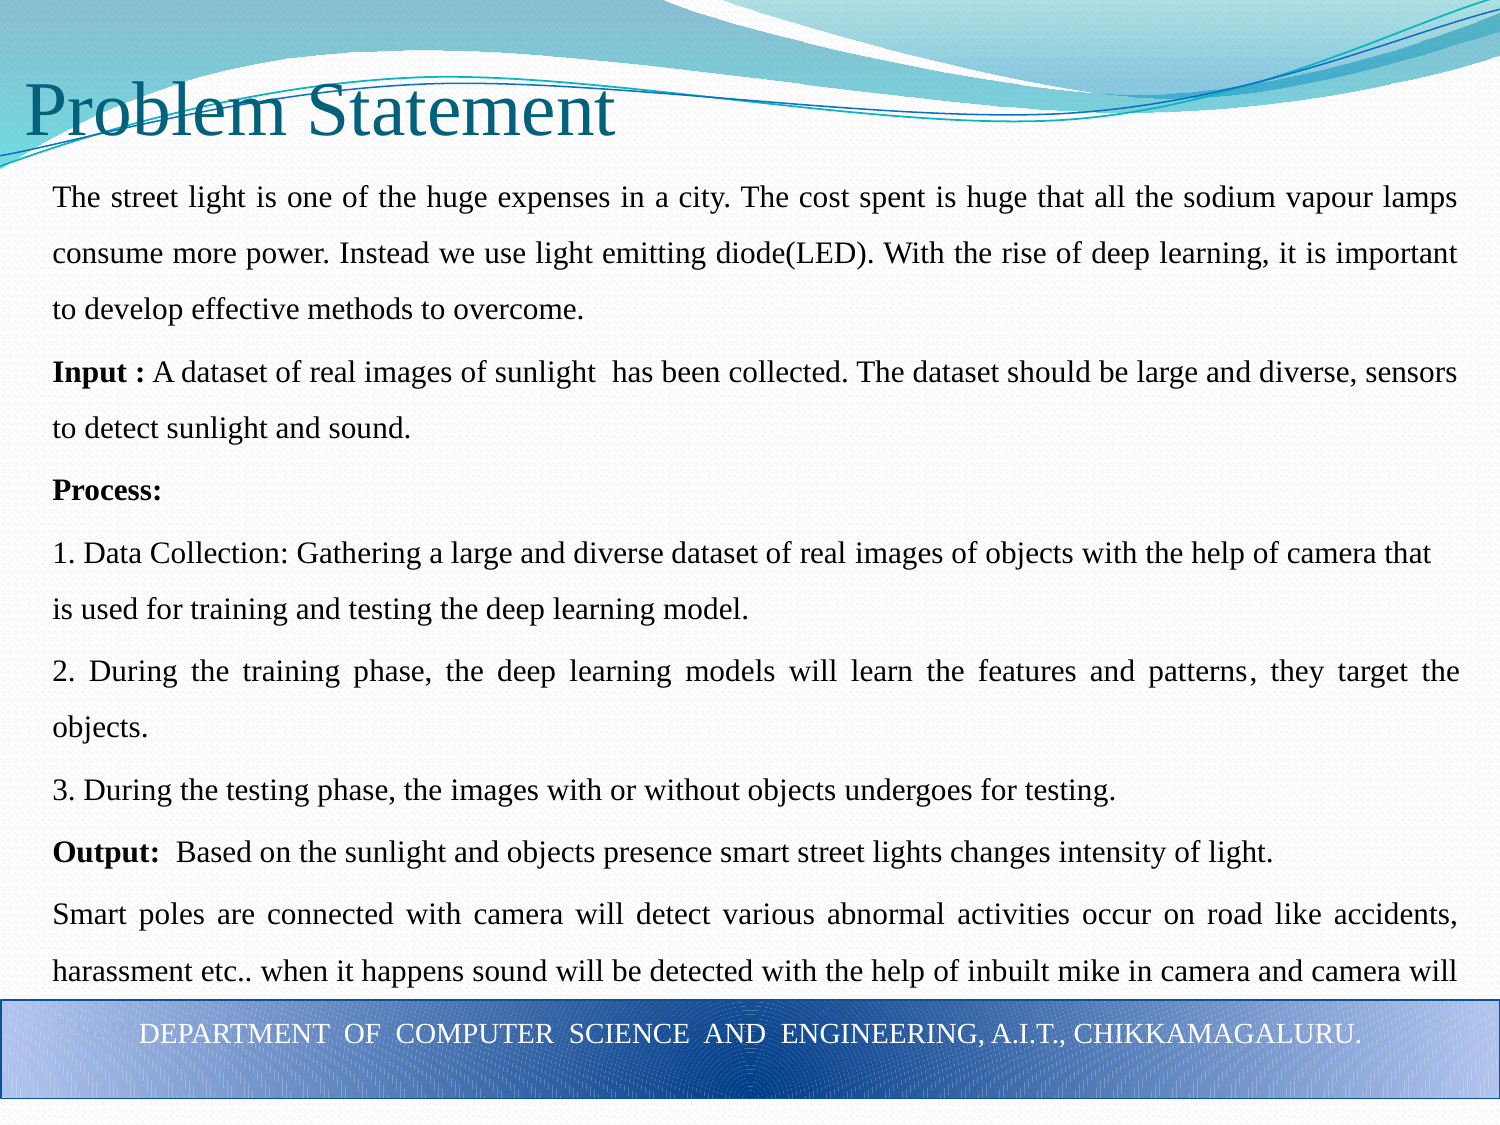

# Problem Statement
The street light is one of the huge expenses in a city. The cost spent is huge that all the sodium vapour lamps consume more power. Instead we use light emitting diode(LED). With the rise of deep learning, it is important to develop effective methods to overcome.
Input : A dataset of real images of sunlight  has been collected. The dataset should be large and diverse, sensors to detect sunlight and sound.
Process:
1. Data Collection: Gathering a large and diverse dataset of real images of objects with the help of camera that is used for training and testing the deep learning model.
2. During the training phase, the deep learning models will learn the features and patterns, they target the objects.
3. During the testing phase, the images with or without objects undergoes for testing.
Output:  Based on the sunlight and objects presence smart street lights changes intensity of light.
Smart poles are connected with camera will detect various abnormal activities occur on road like accidents, harassment etc.. when it happens sound will be detected with the help of inbuilt mike in camera and camera will turn towards the detected sound and will send live footage to the control room.

DEPARTMENT  OF  COMPUTER  SCIENCE  AND  ENGINEERING, A.I.T., CHIKKAMAGALURU.